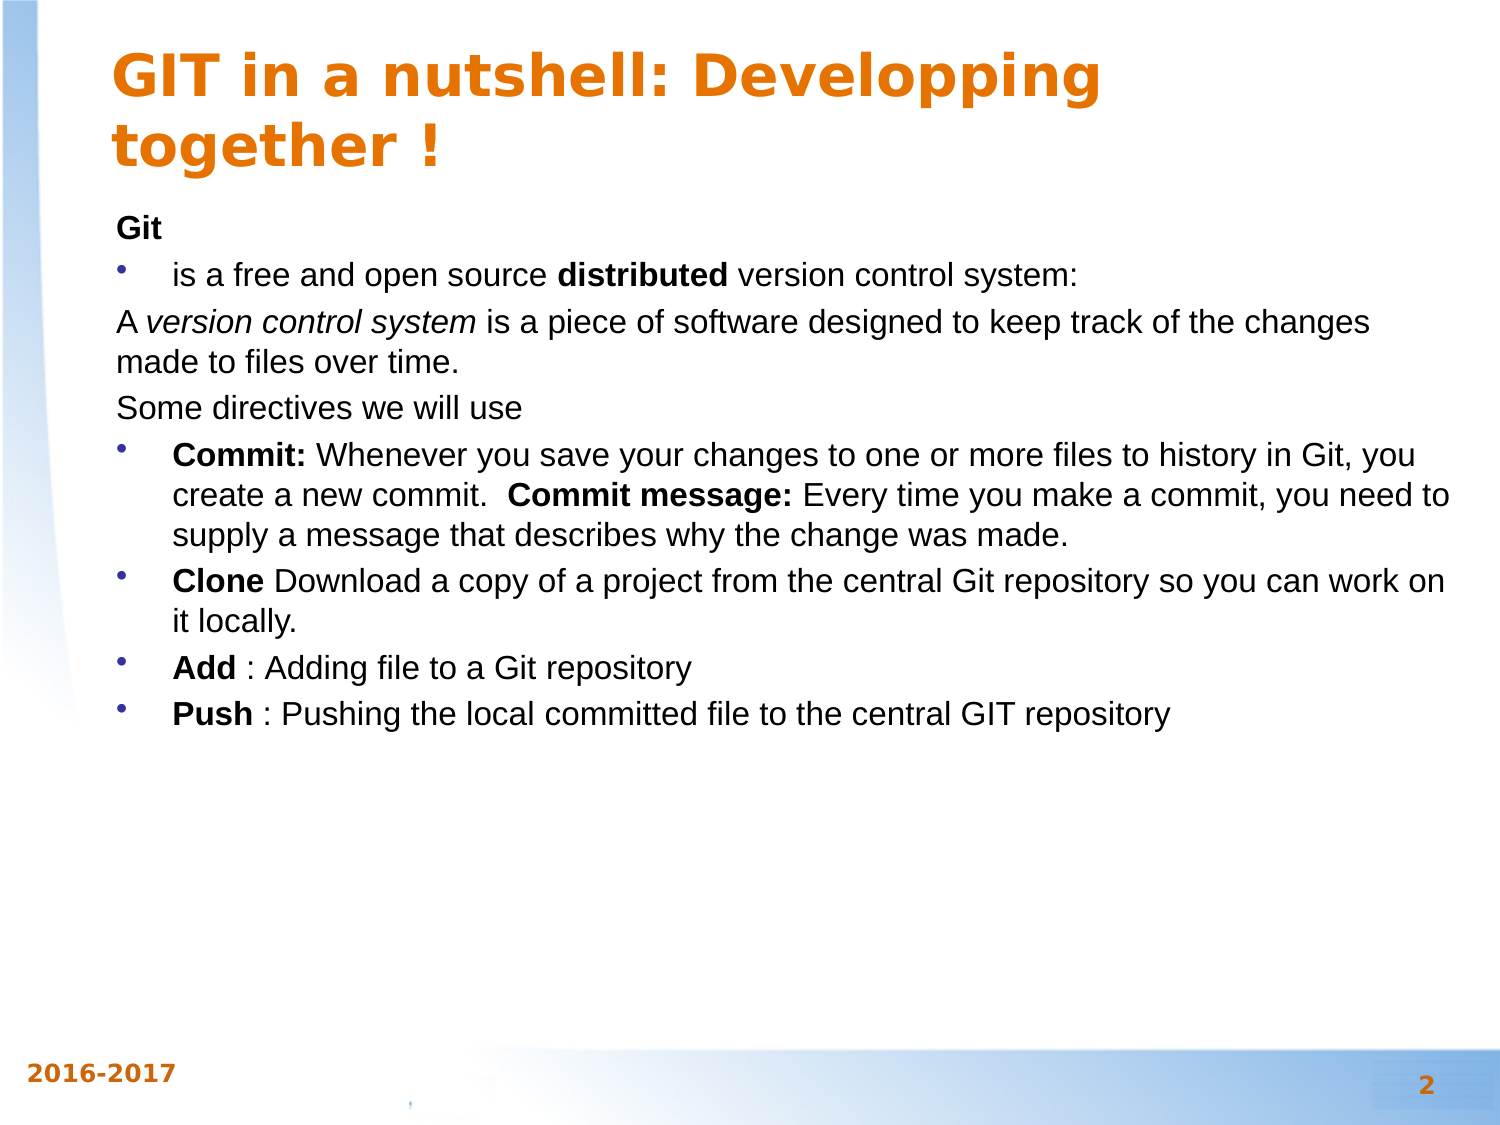

# GIT in a nutshell: Developping together !
Git
is a free and open source distributed version control system:
A version control system is a piece of software designed to keep track of the changes made to files over time.
Some directives we will use
Commit: Whenever you save your changes to one or more files to history in Git, you create a new commit.  Commit message: Every time you make a commit, you need to supply a message that describes why the change was made.
Clone Download a copy of a project from the central Git repository so you can work on it locally.
Add : Adding file to a Git repository
Push : Pushing the local committed file to the central GIT repository

2